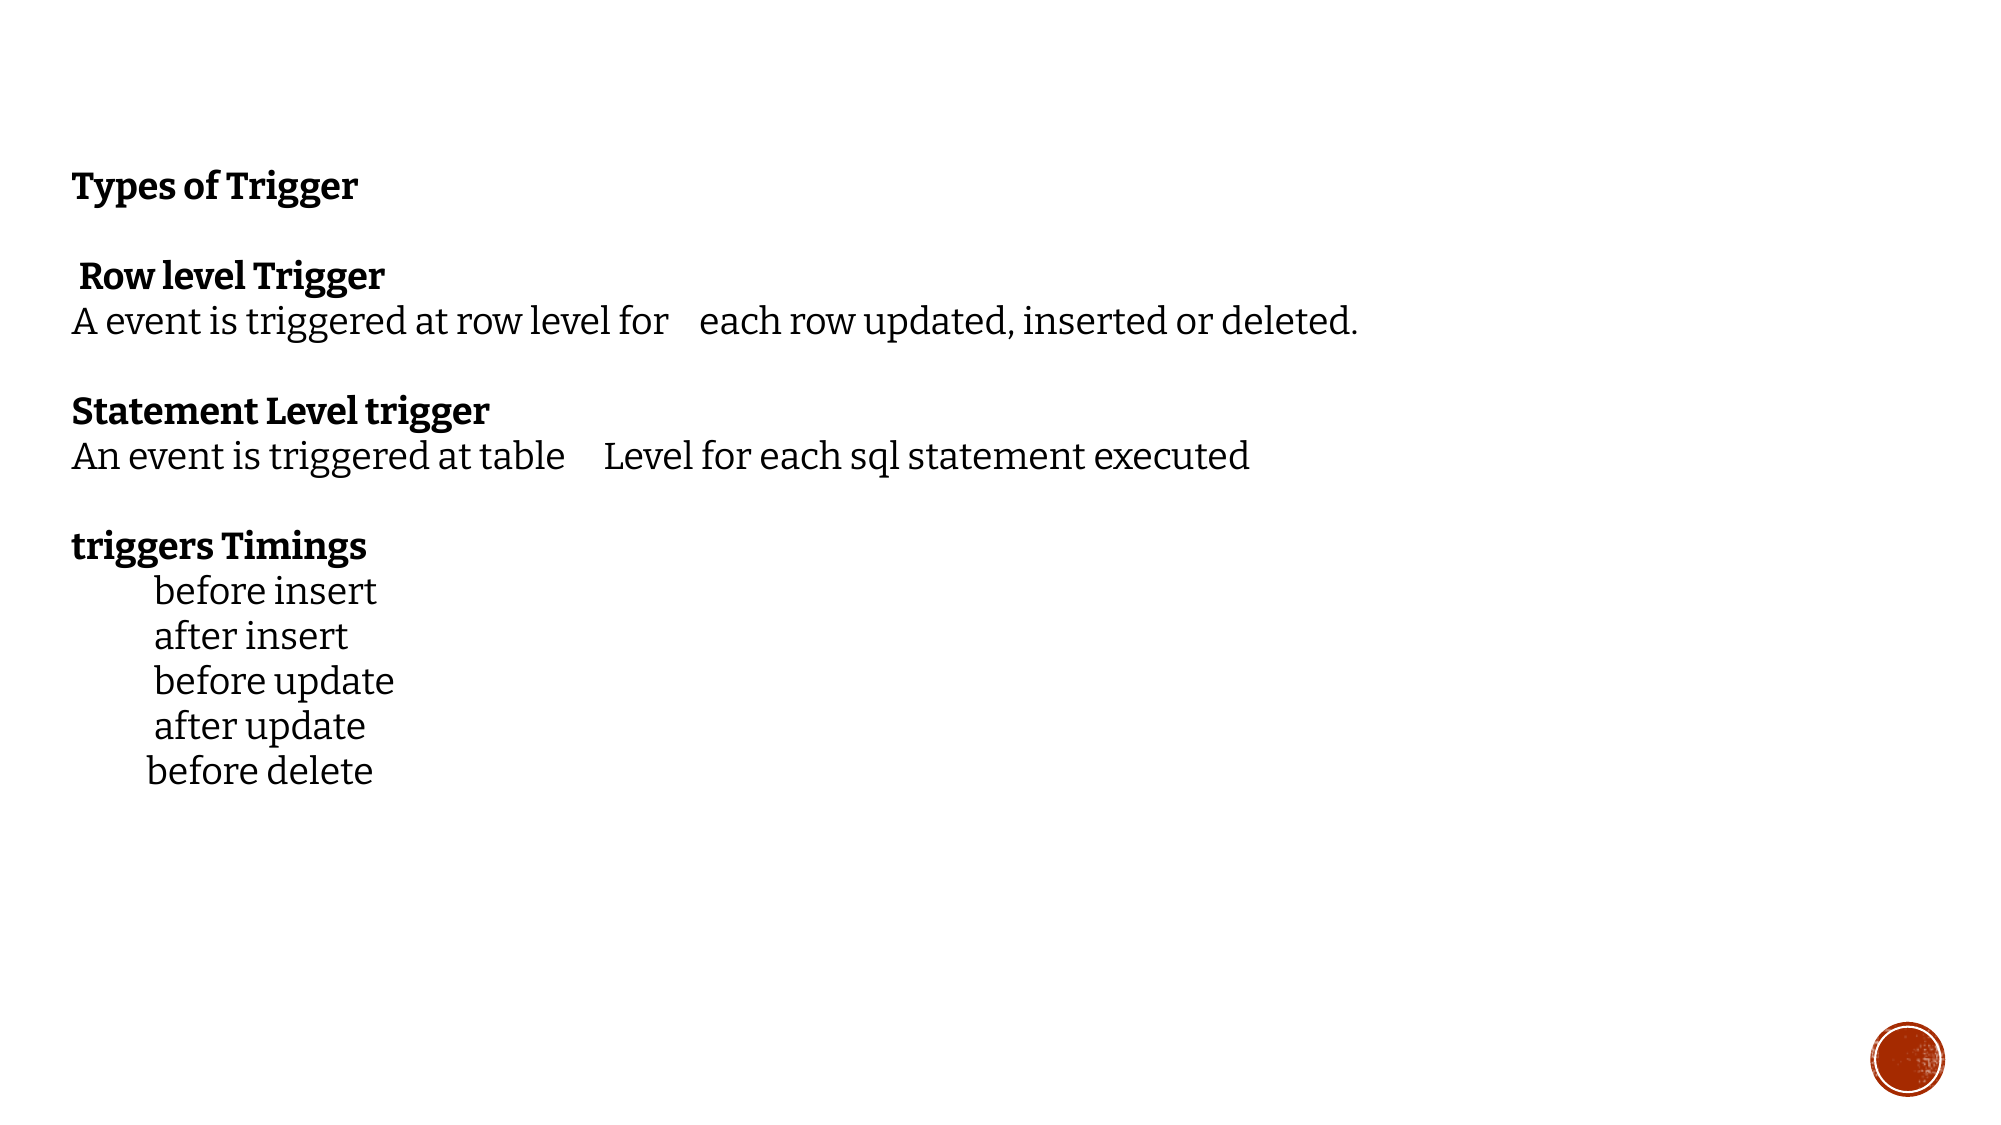

Types of Trigger

 Row level Trigger
A event is triggered at row level for    each row updated, inserted or deleted.

Statement Level trigger
An event is triggered at table     Level for each sql statement executed

triggers Timings
 before insert
 after insert
 before update
 after update
before delete